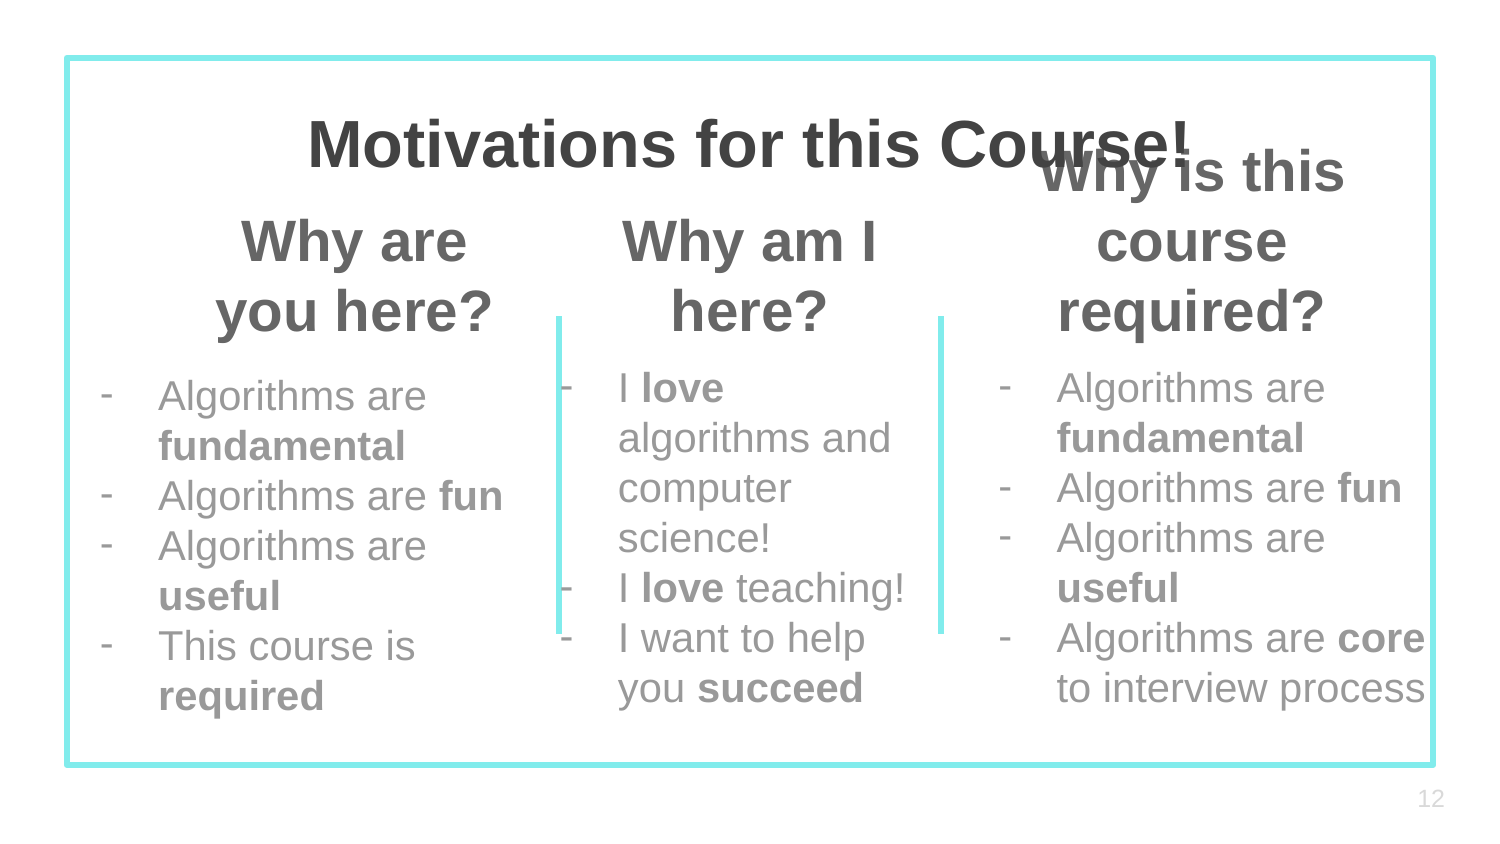

# Motivations for this Course!
Why are you here?
Why am I here?
Why is this course required?
I love algorithms and computer science!
I love teaching!
I want to help you succeed
Algorithms are fundamental
Algorithms are fun
Algorithms are useful
Algorithms are core to interview process
Algorithms are fundamental
Algorithms are fun
Algorithms are useful
This course is required
12